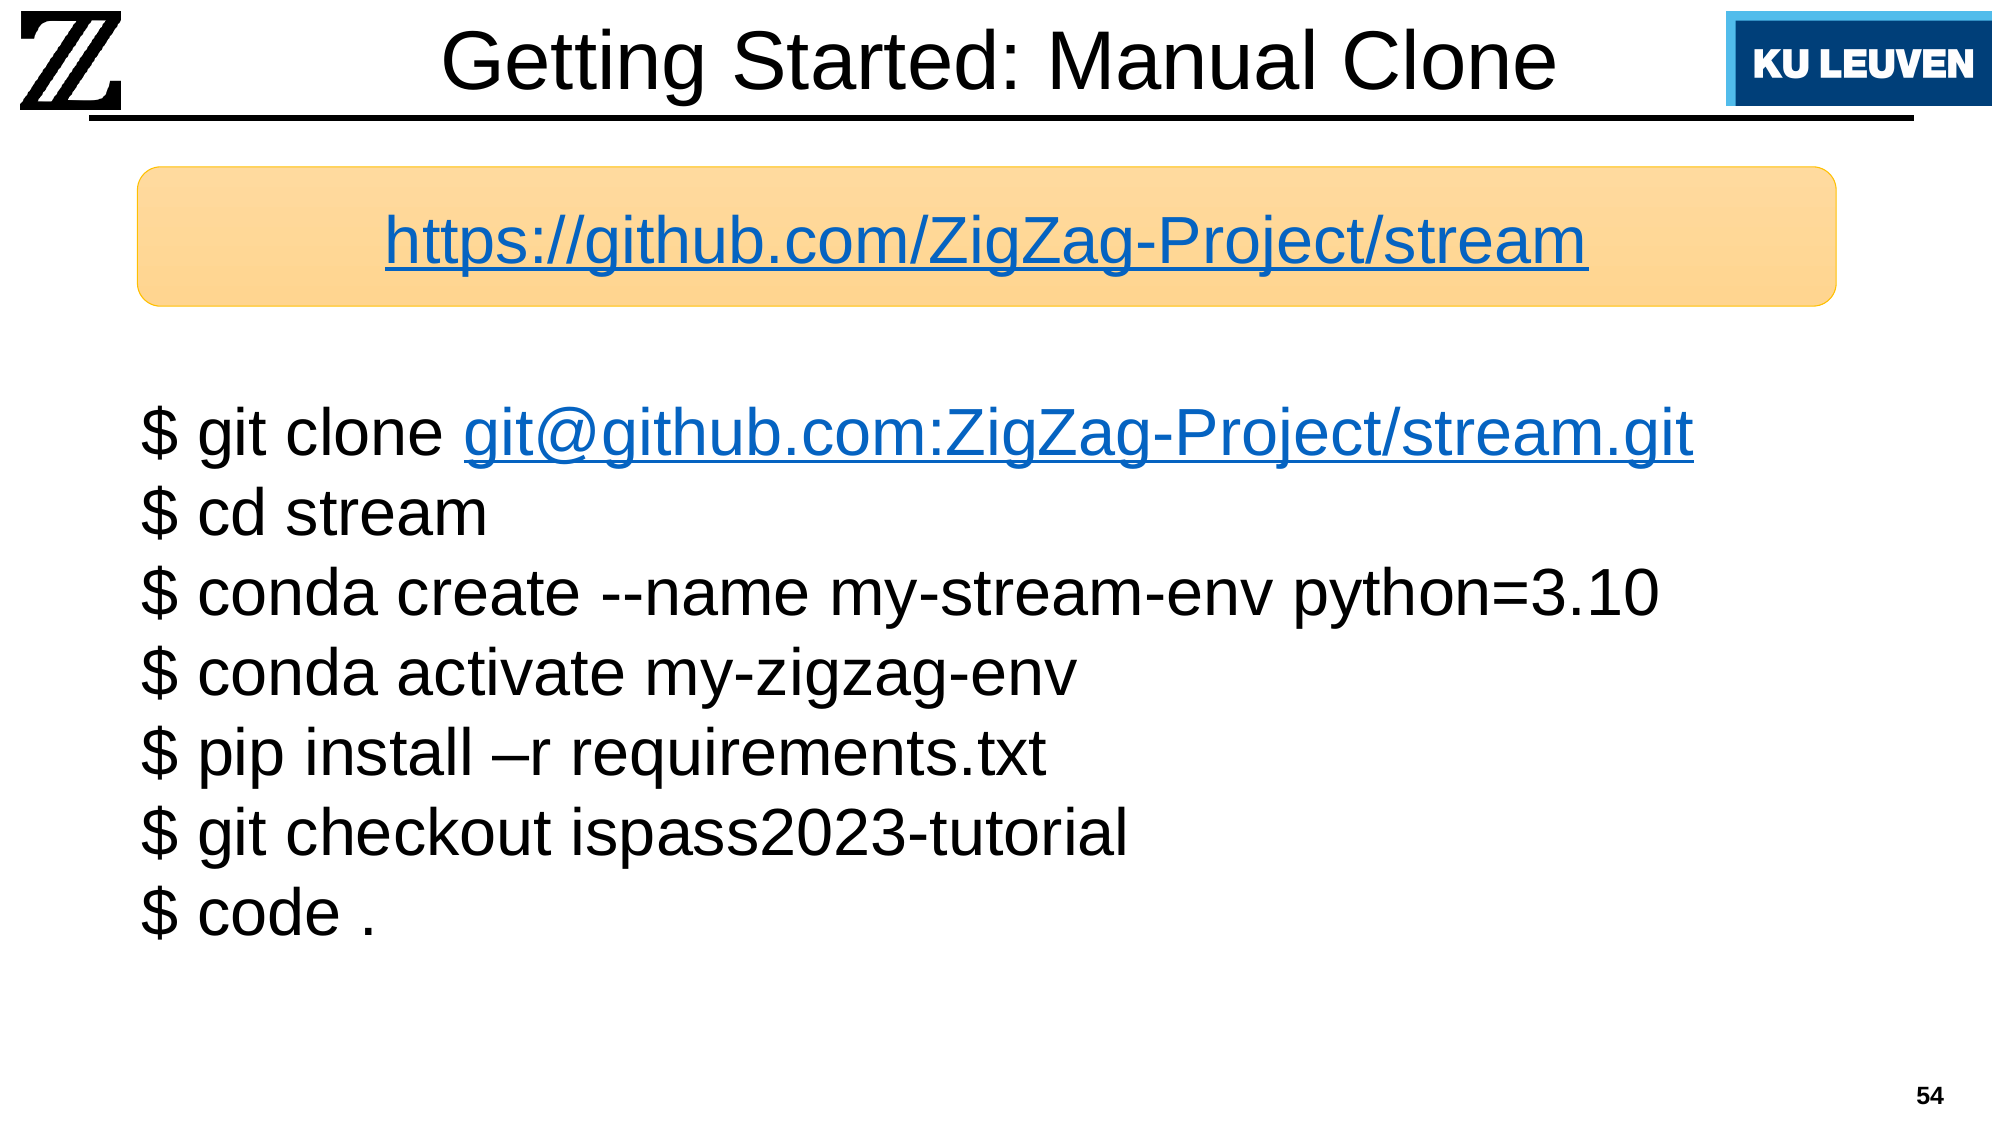

# Getting Started: Manual Clone
https://github.com/ZigZag-Project/stream
$ git clone git@github.com:ZigZag-Project/stream.git
$ cd stream
$ conda create --name my-stream-env python=3.10
$ conda activate my-zigzag-env
$ pip install –r requirements.txt
$ git checkout ispass2023-tutorial
$ code .